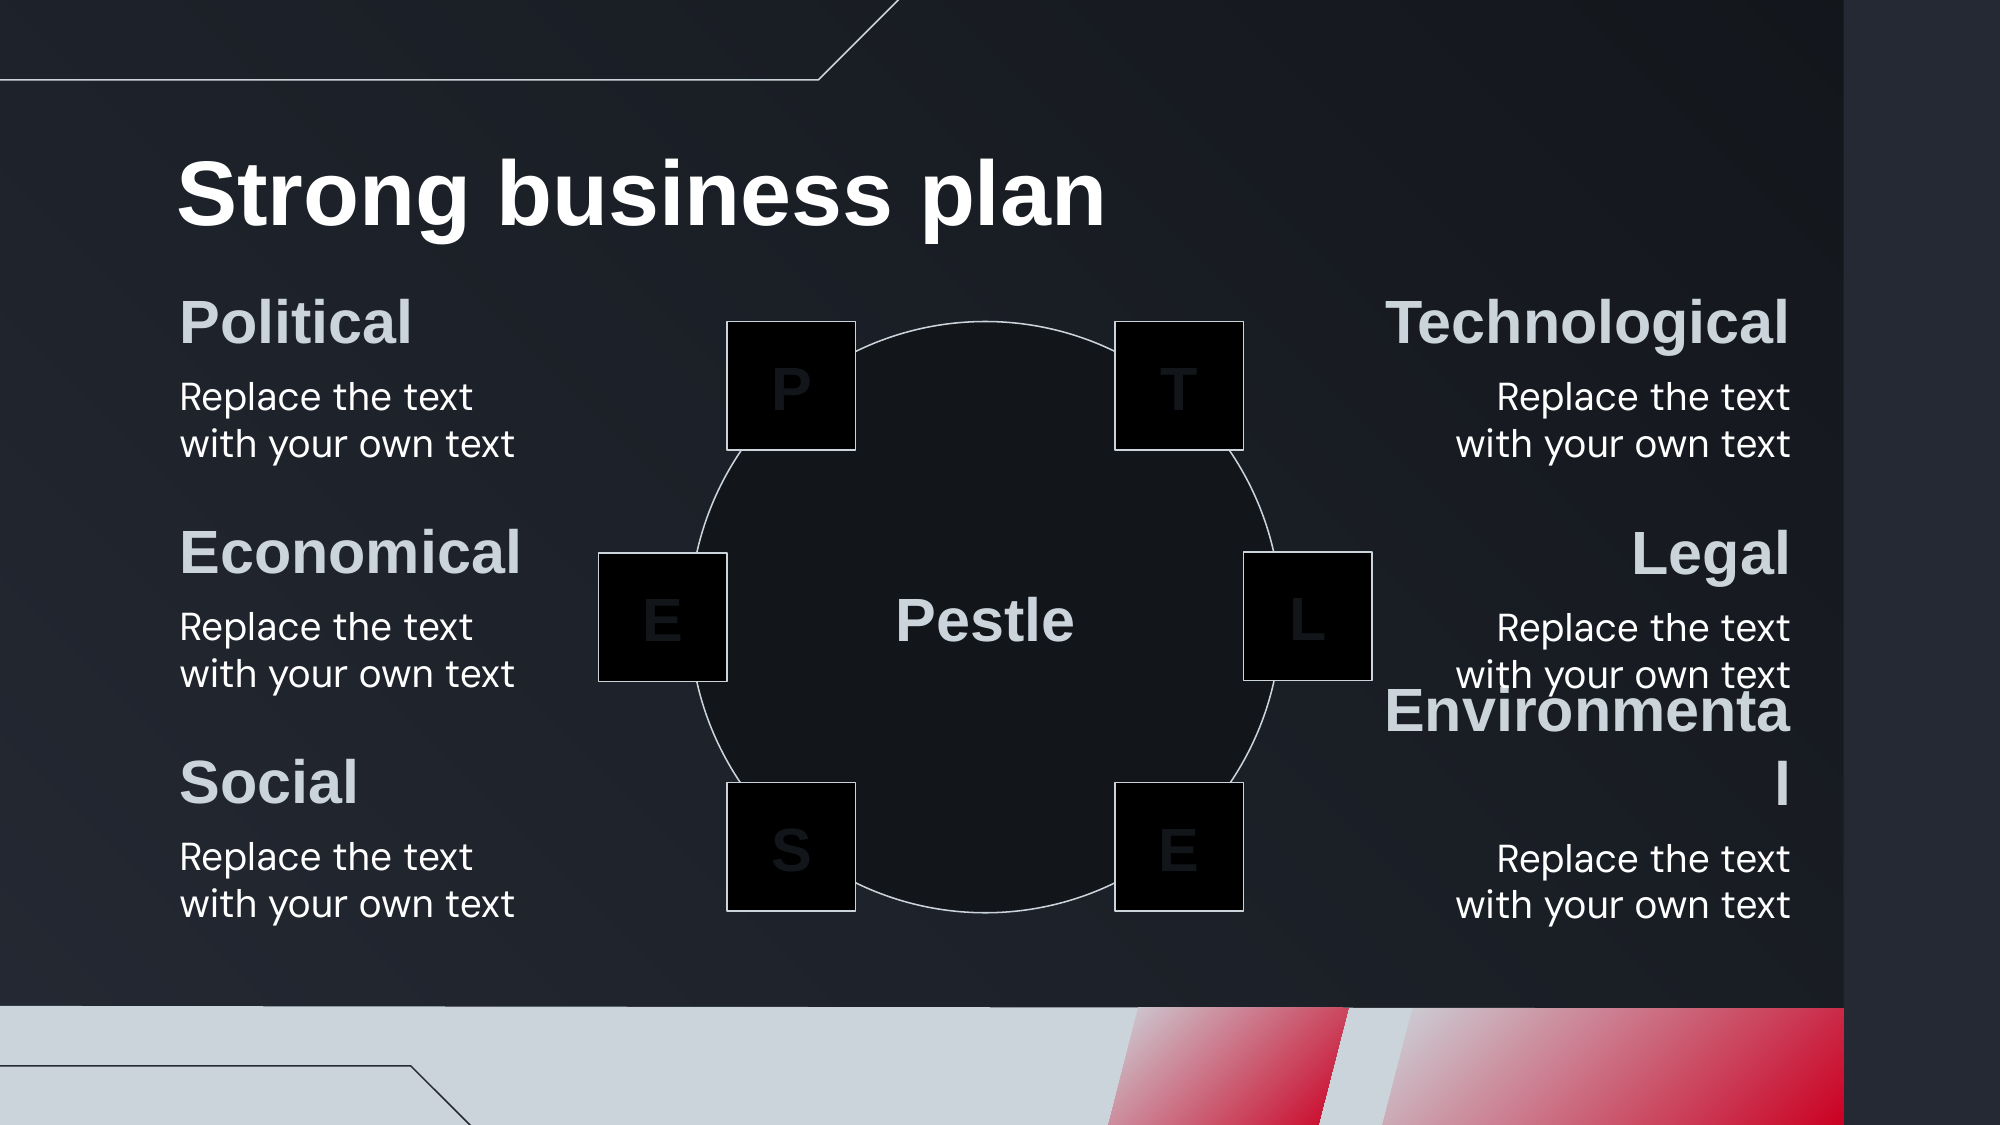

# Strong business plan
Political
Technological
Pestle
P
T
Replace the text with your own text
Replace the text with your own text
Economical
Legal
L
E
Replace the text with your own text
Replace the text with your own text
Social
Environmental
S
E
Replace the text with your own text
Replace the text with your own text